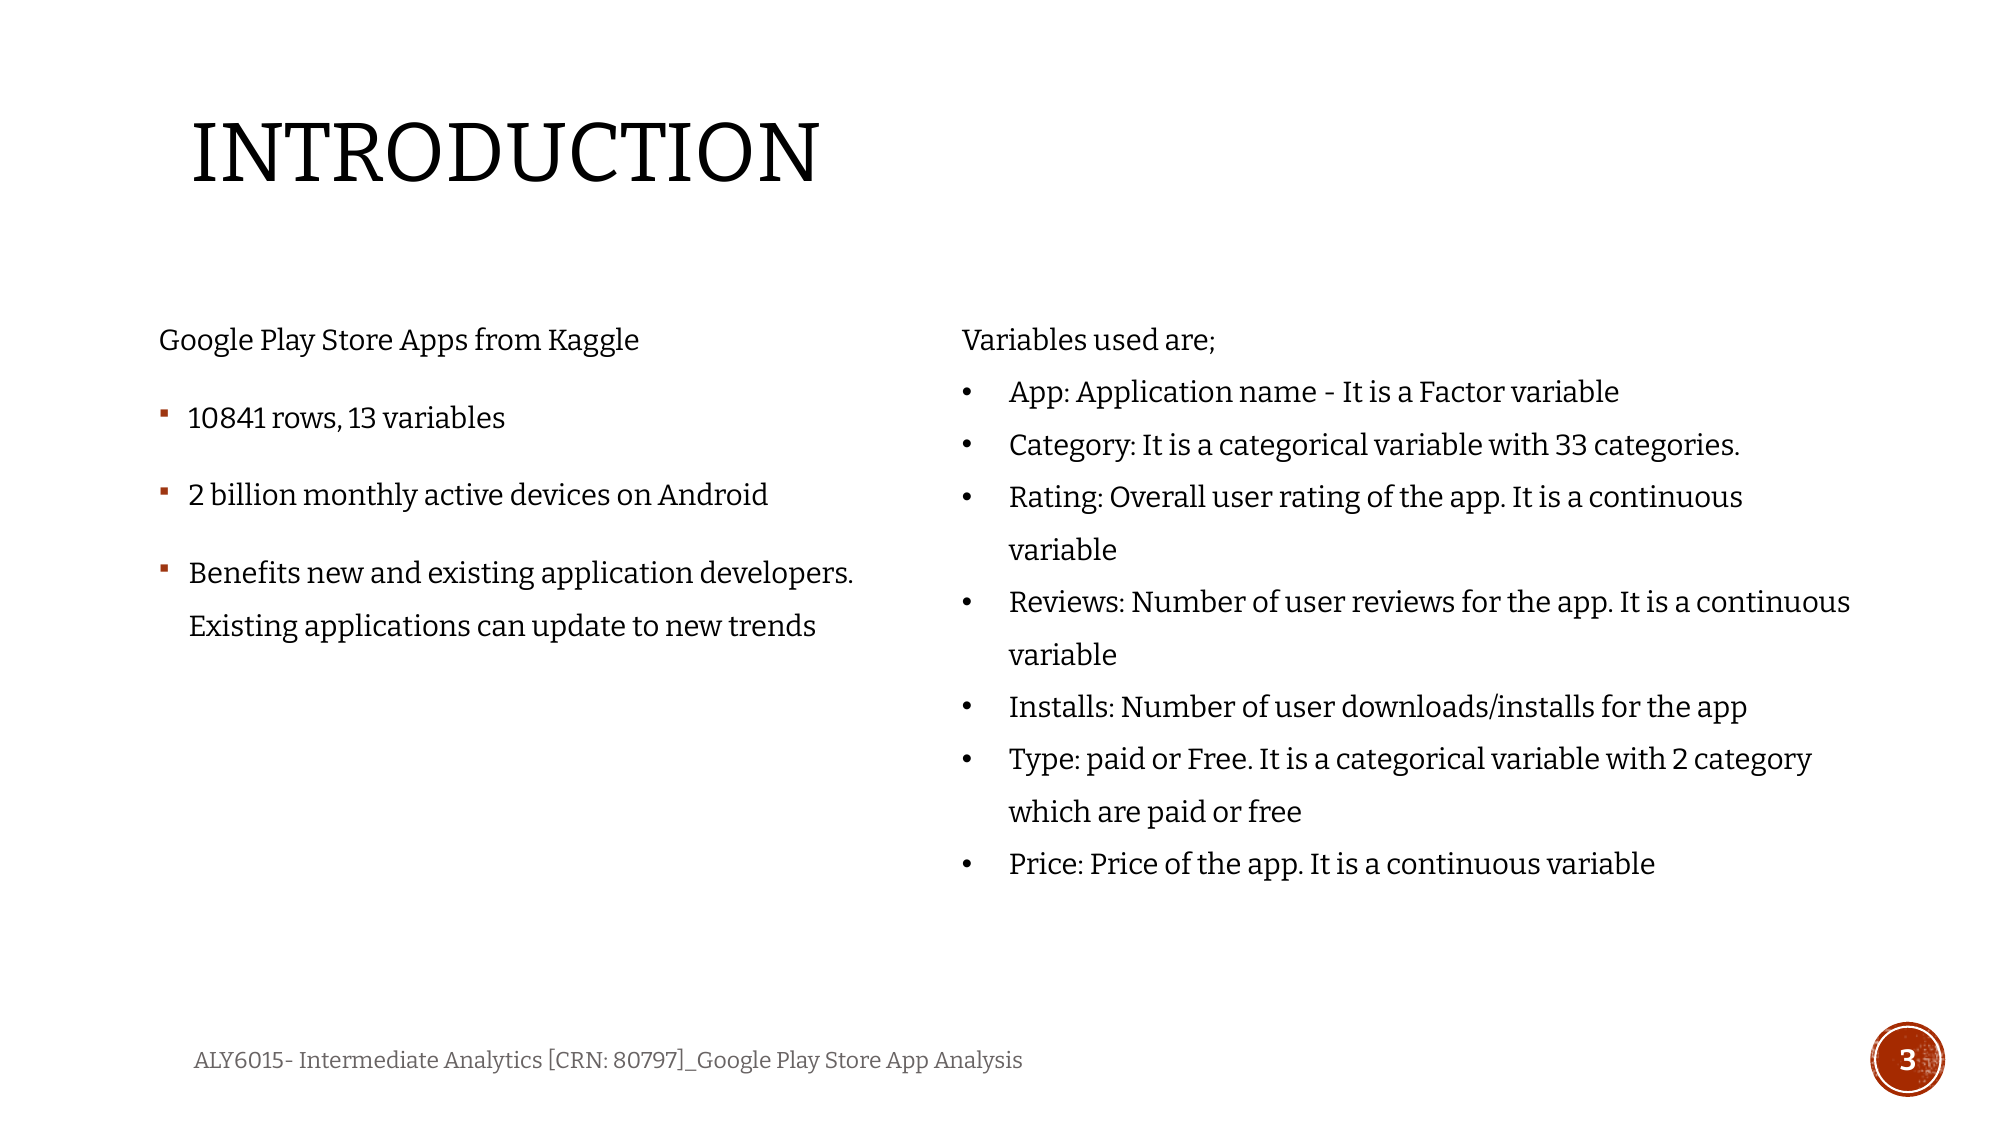

# Introduction
Google Play Store Apps from Kaggle
10841 rows, 13 variables
2 billion monthly active devices on Android
Benefits new and existing application developers. Existing applications can update to new trends

Variables used are;
App: Application name - It is a Factor variable
Category: It is a categorical variable with 33 categories.
Rating: Overall user rating of the app. It is a continuous variable
Reviews: Number of user reviews for the app. It is a continuous variable
Installs: Number of user downloads/installs for the app
Type: paid or Free. It is a categorical variable with 2 category which are paid or free
Price: Price of the app. It is a continuous variable
ALY6015- Intermediate Analytics [CRN: 80797]_Google Play Store App Analysis
3